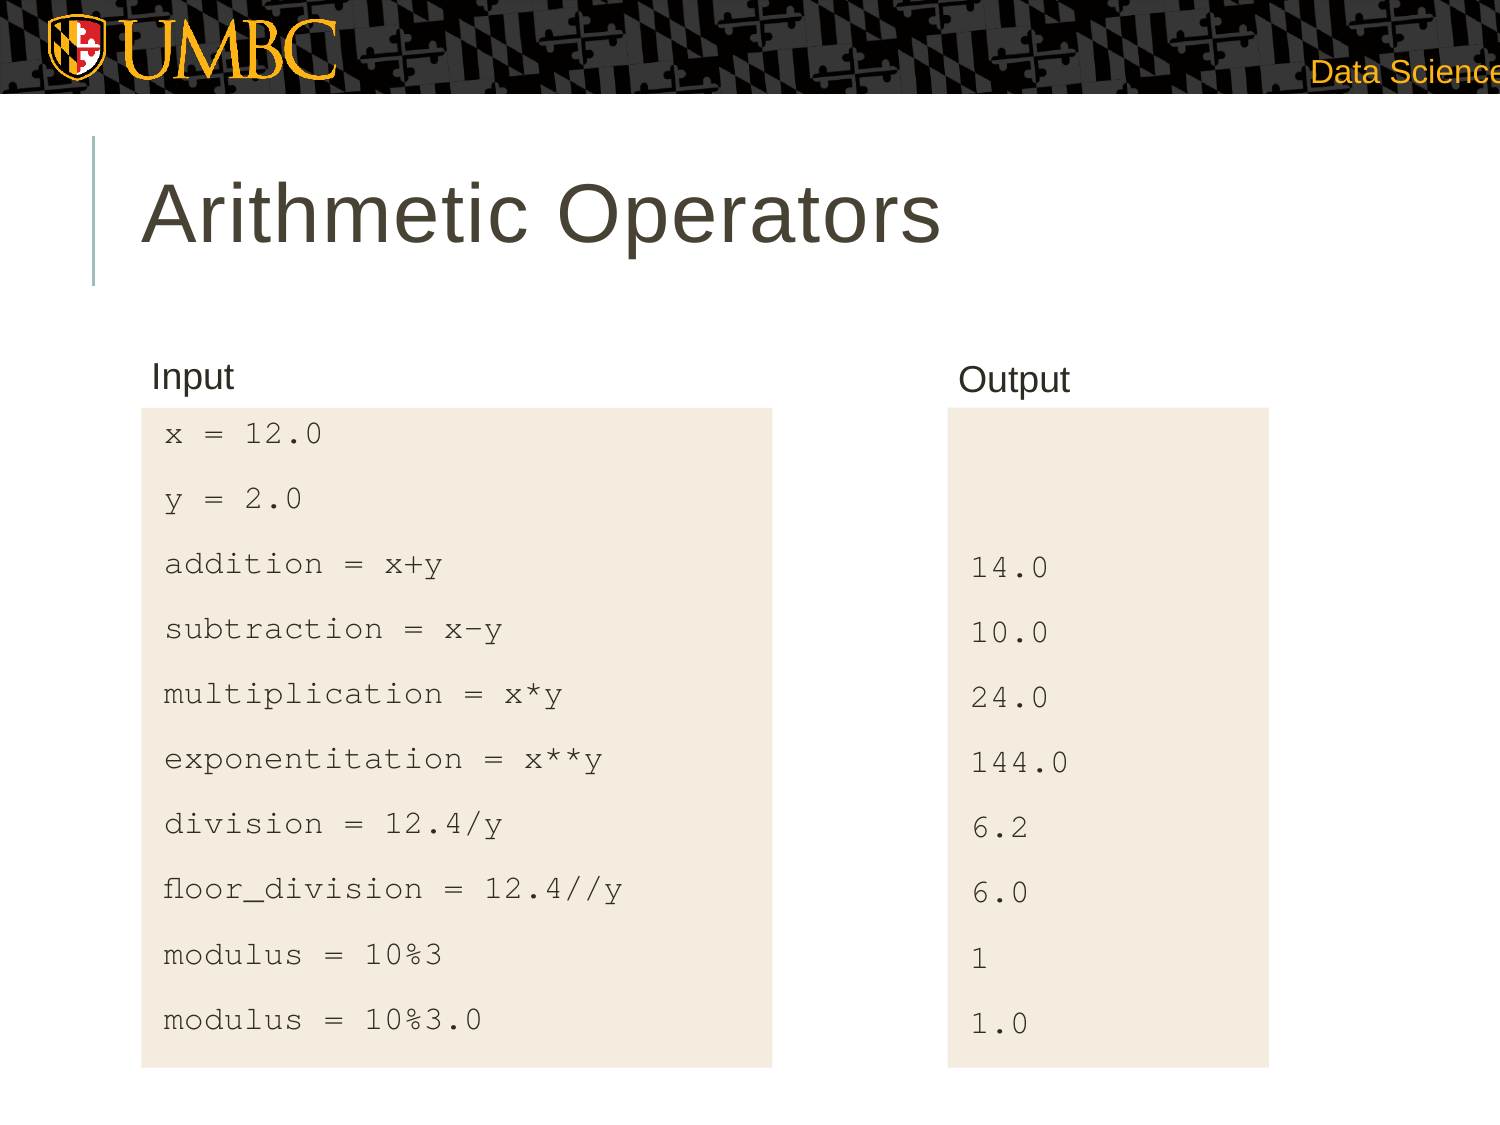

# Arithmetic Operators
Input
Output
x = 12.0
y = 2.0
addition = x+y
subtraction = x-y
multiplication = x*y
exponentitation = x**y
division = 12.4/y
floor_division = 12.4//y
modulus = 10%3
modulus = 10%3.0

14.0
10.0
24.0
144.0
6.2
6.0
1
1.0